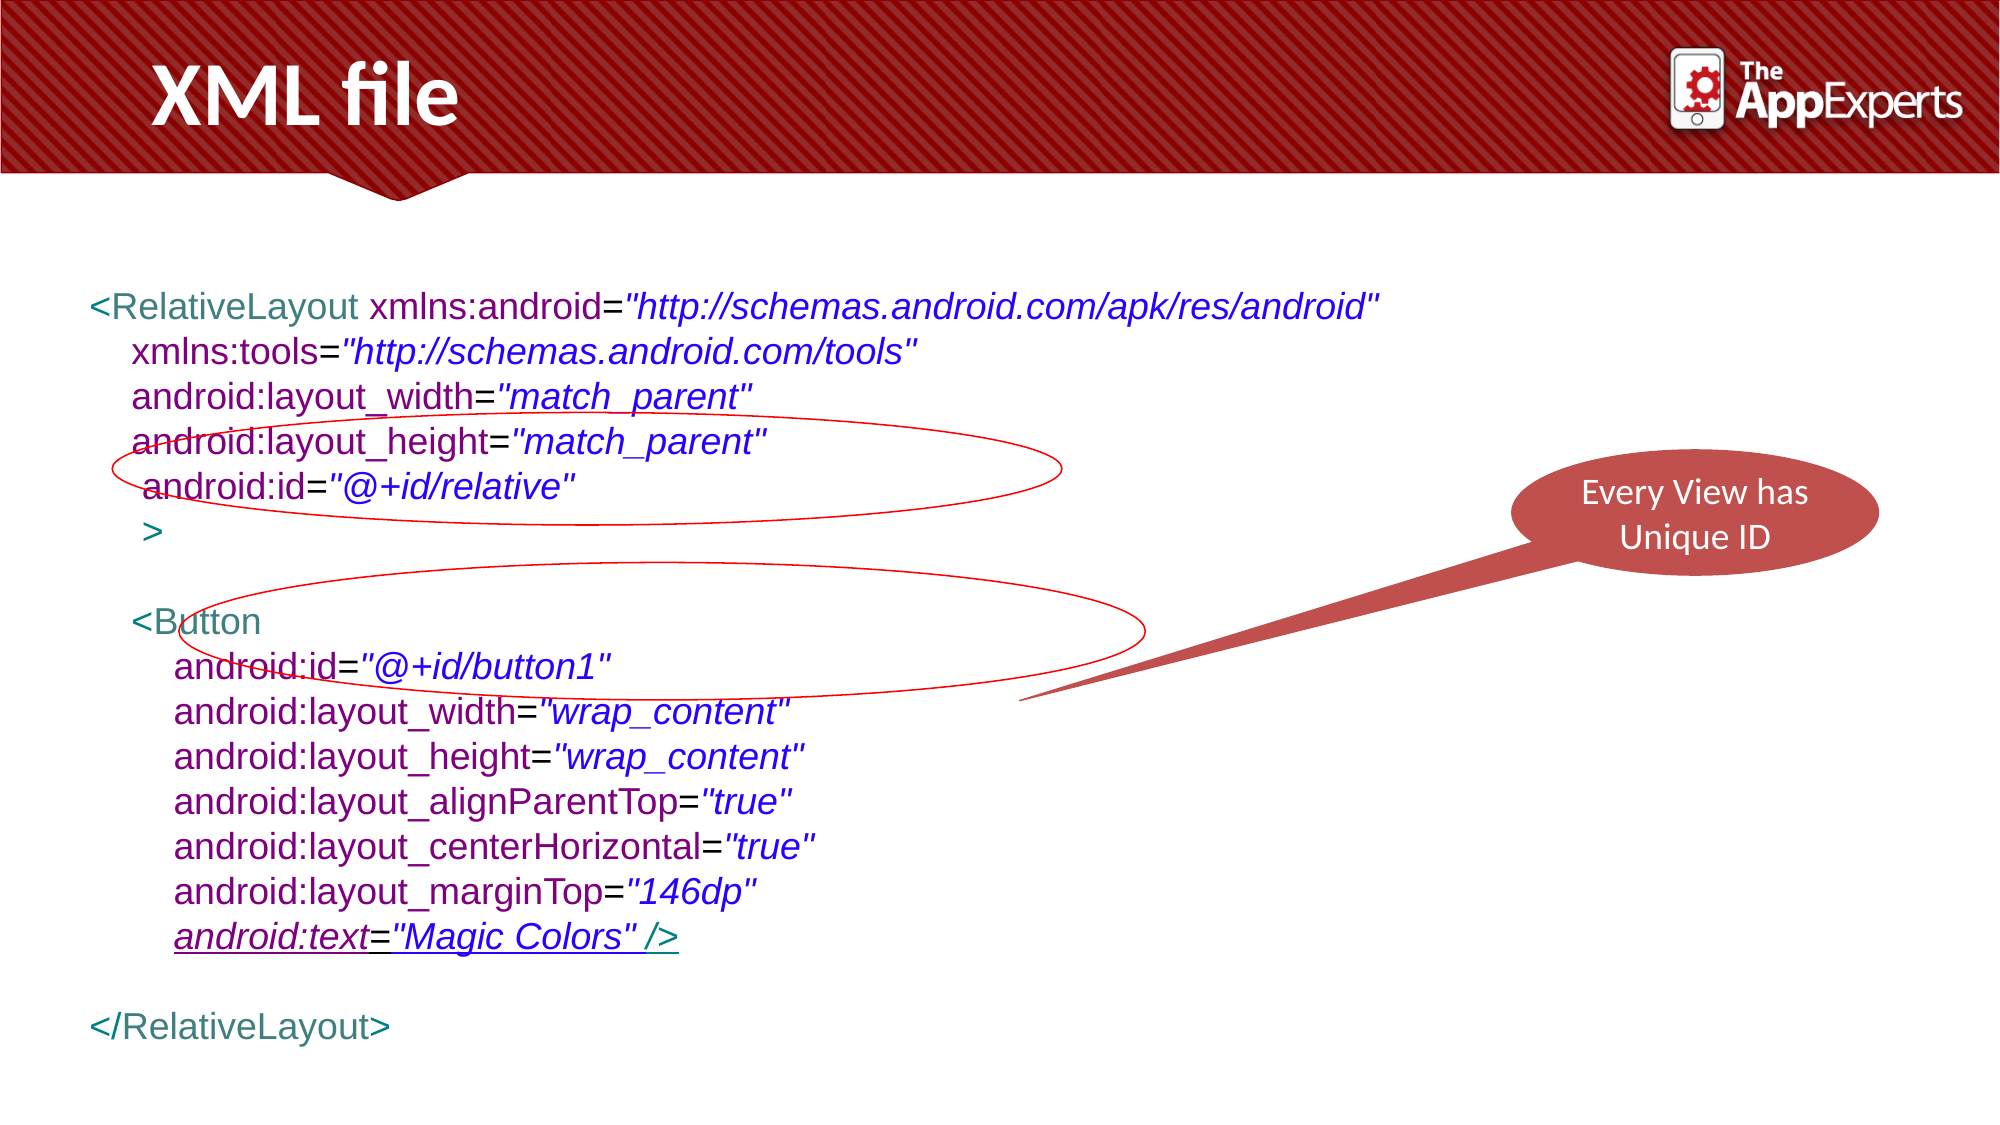

XML file

<RelativeLayout xmlns:android="http://schemas.android.com/apk/res/android"
    xmlns:tools="http://schemas.android.com/tools"
    android:layout_width="match_parent"
    android:layout_height="match_parent"
     android:id="@+id/relative"
     >

    <Button
        android:id="@+id/button1"
        android:layout_width="wrap_content"
        android:layout_height="wrap_content"
        android:layout_alignParentTop="true"
        android:layout_centerHorizontal="true"
        android:layout_marginTop="146dp"
        android:text="Magic Colors" />

</RelativeLayout>

Every View has Unique ID